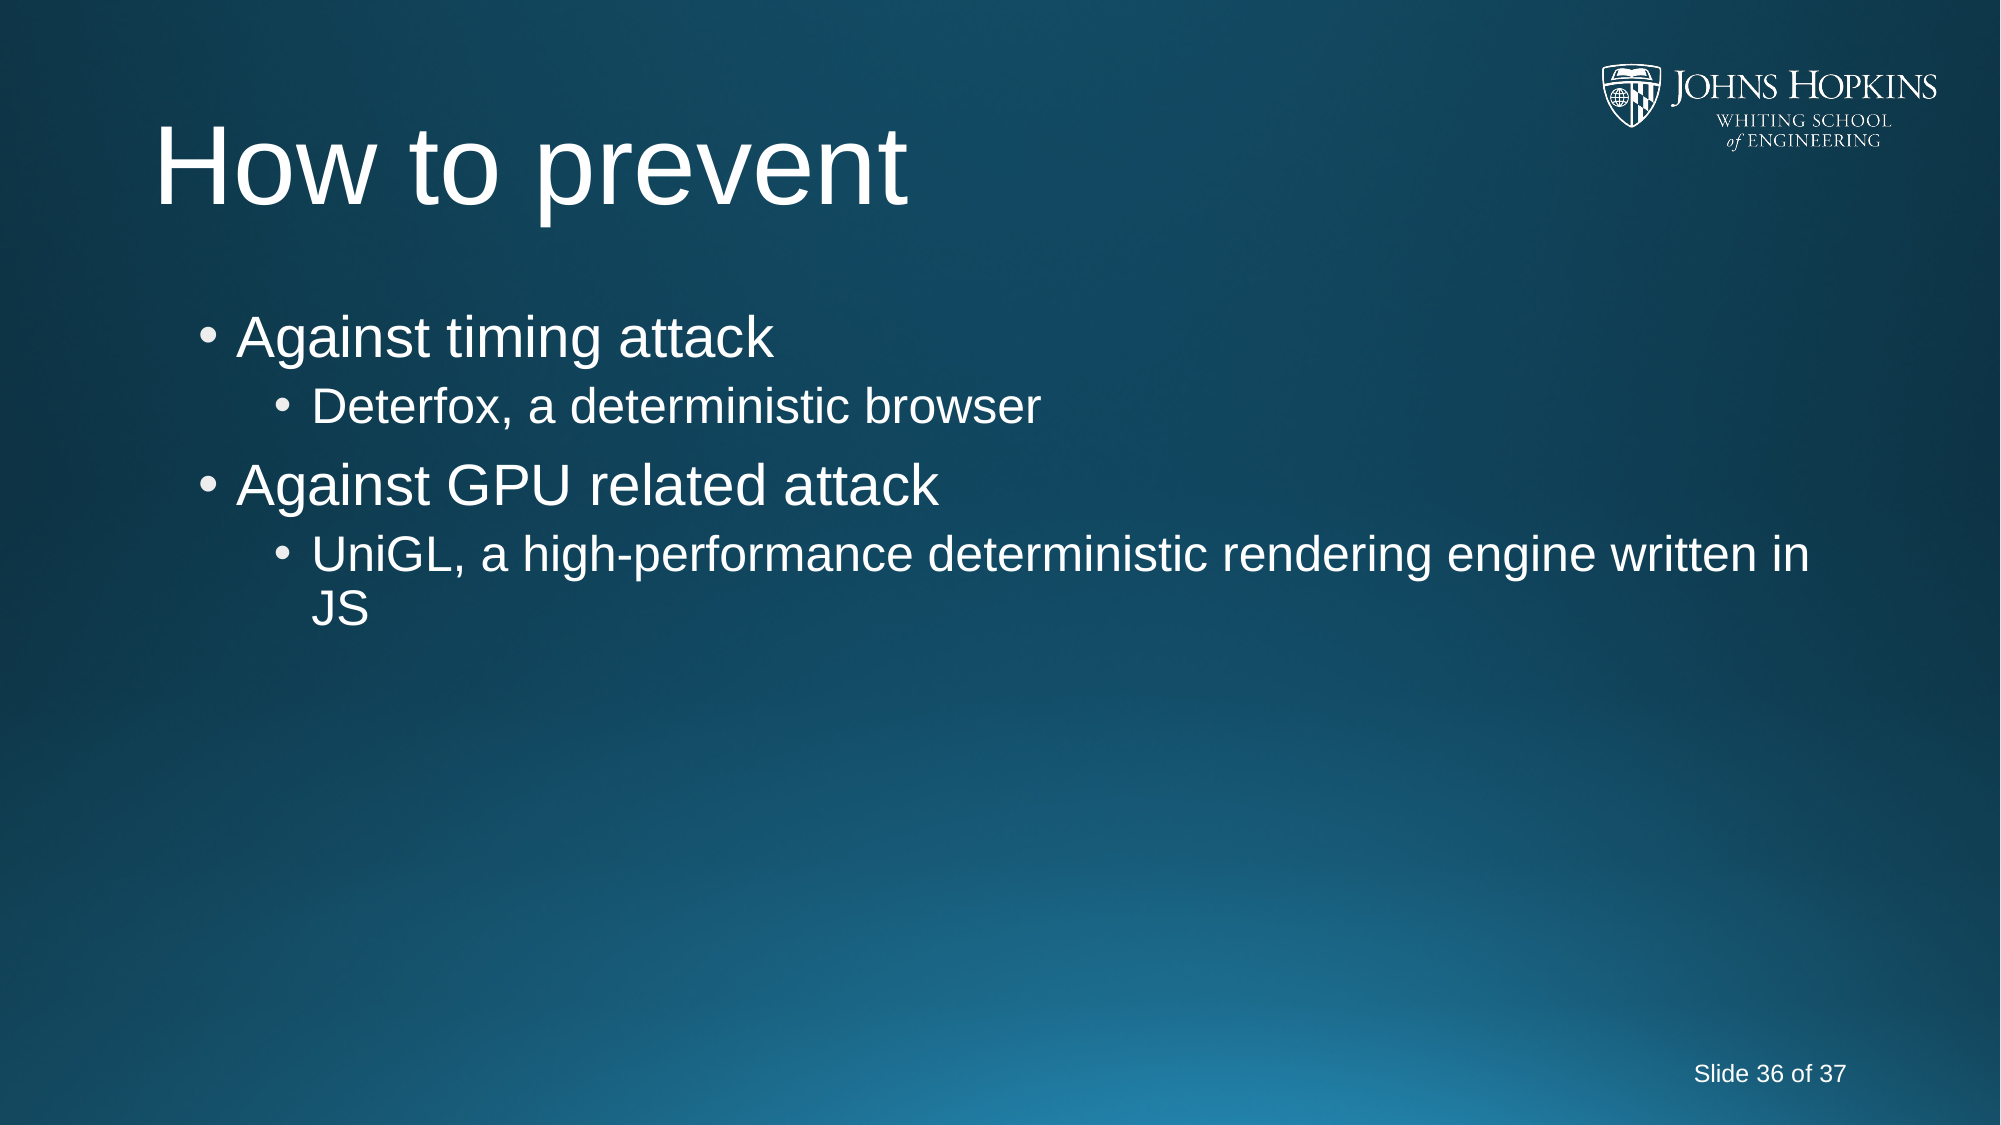

# How to prevent
Against timing attack
Deterfox, a deterministic browser
Against GPU related attack
UniGL, a high-performance deterministic rendering engine written in JS
Slide 36 of 37